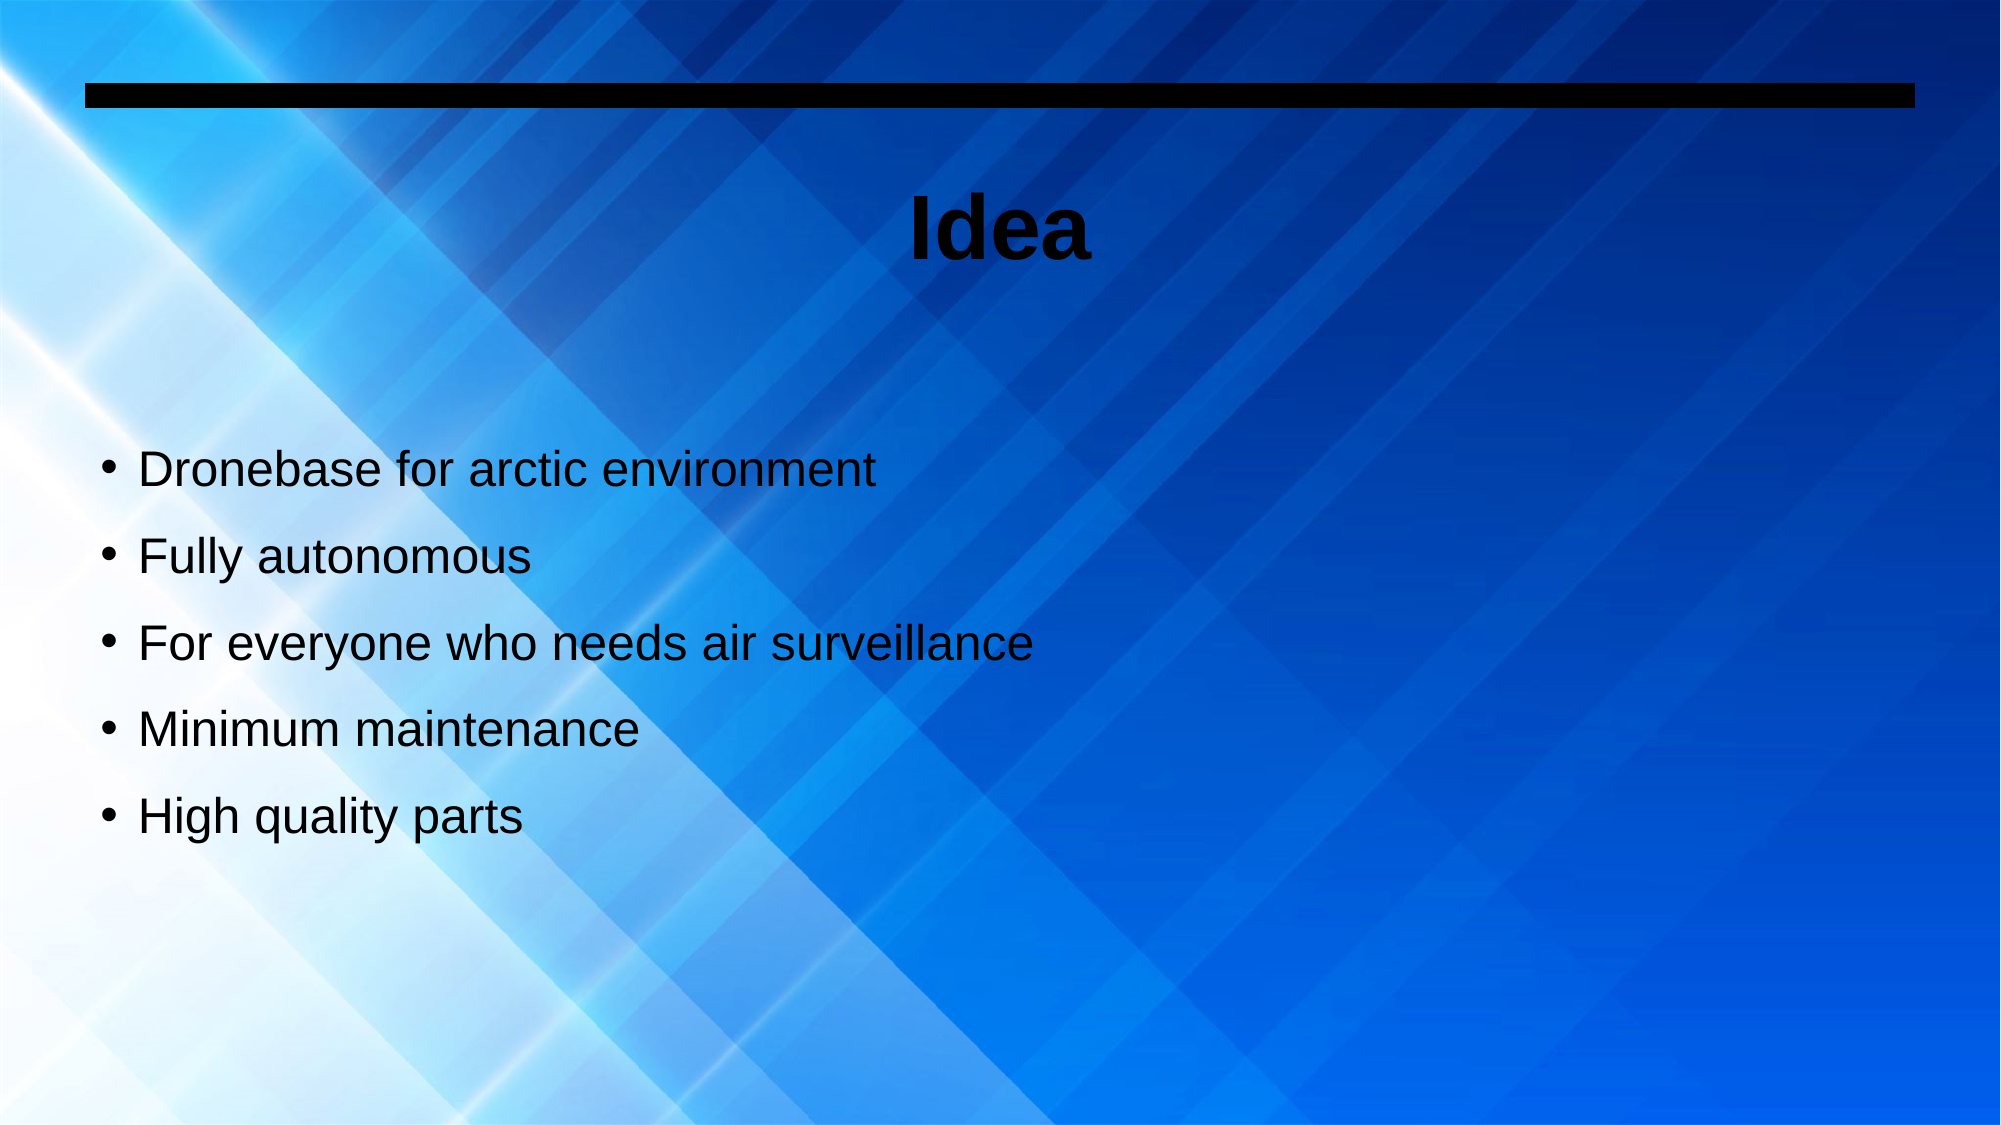

# Idea
Dronebase for arctic environment
Fully autonomous
For everyone who needs air surveillance
Minimum maintenance
High quality parts